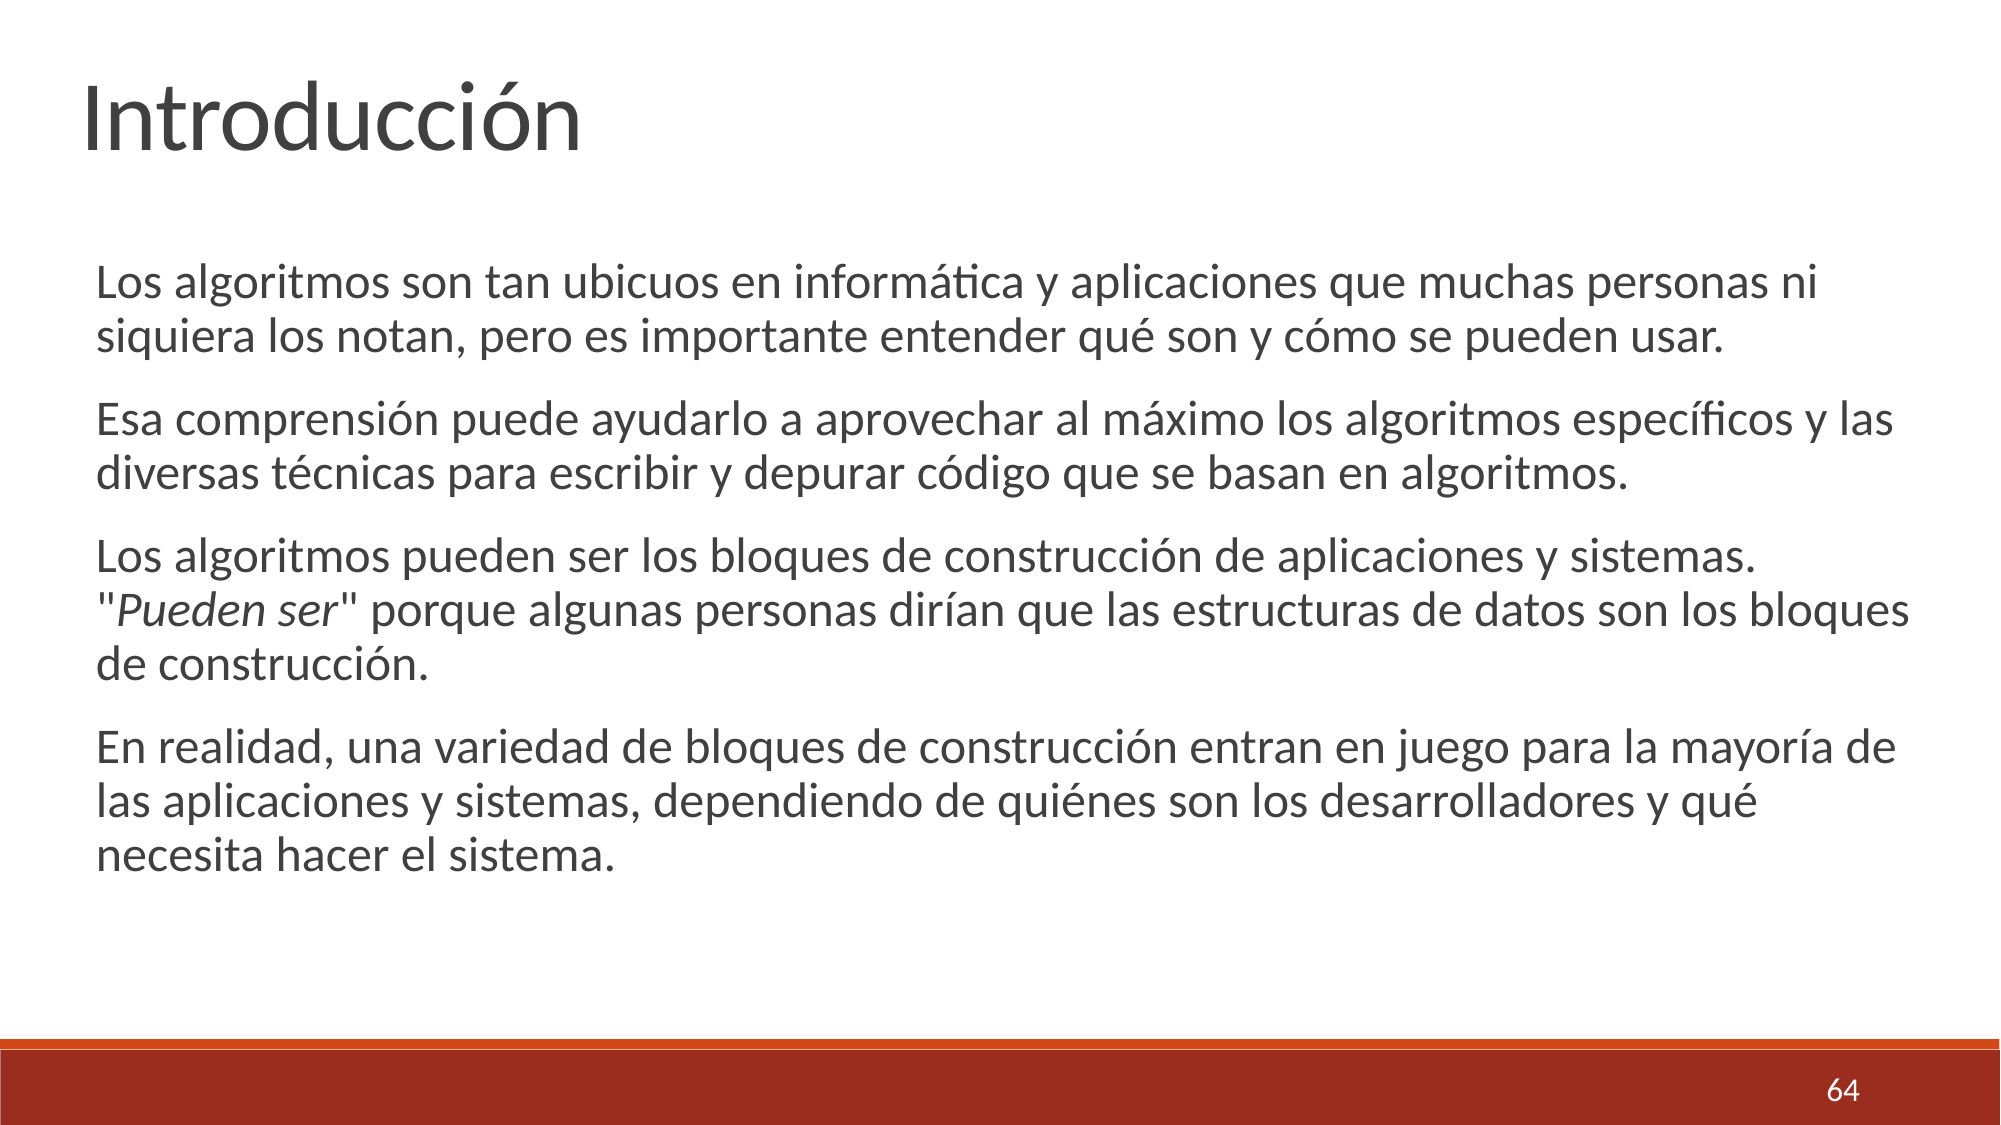

Introducción
Los algoritmos son tan ubicuos en informática y aplicaciones que muchas personas ni siquiera los notan, pero es importante entender qué son y cómo se pueden usar.
Esa comprensión puede ayudarlo a aprovechar al máximo los algoritmos específicos y las diversas técnicas para escribir y depurar código que se basan en algoritmos.
Los algoritmos pueden ser los bloques de construcción de aplicaciones y sistemas. "Pueden ser" porque algunas personas dirían que las estructuras de datos son los bloques de construcción.
En realidad, una variedad de bloques de construcción entran en juego para la mayoría de las aplicaciones y sistemas, dependiendo de quiénes son los desarrolladores y qué necesita hacer el sistema.
64